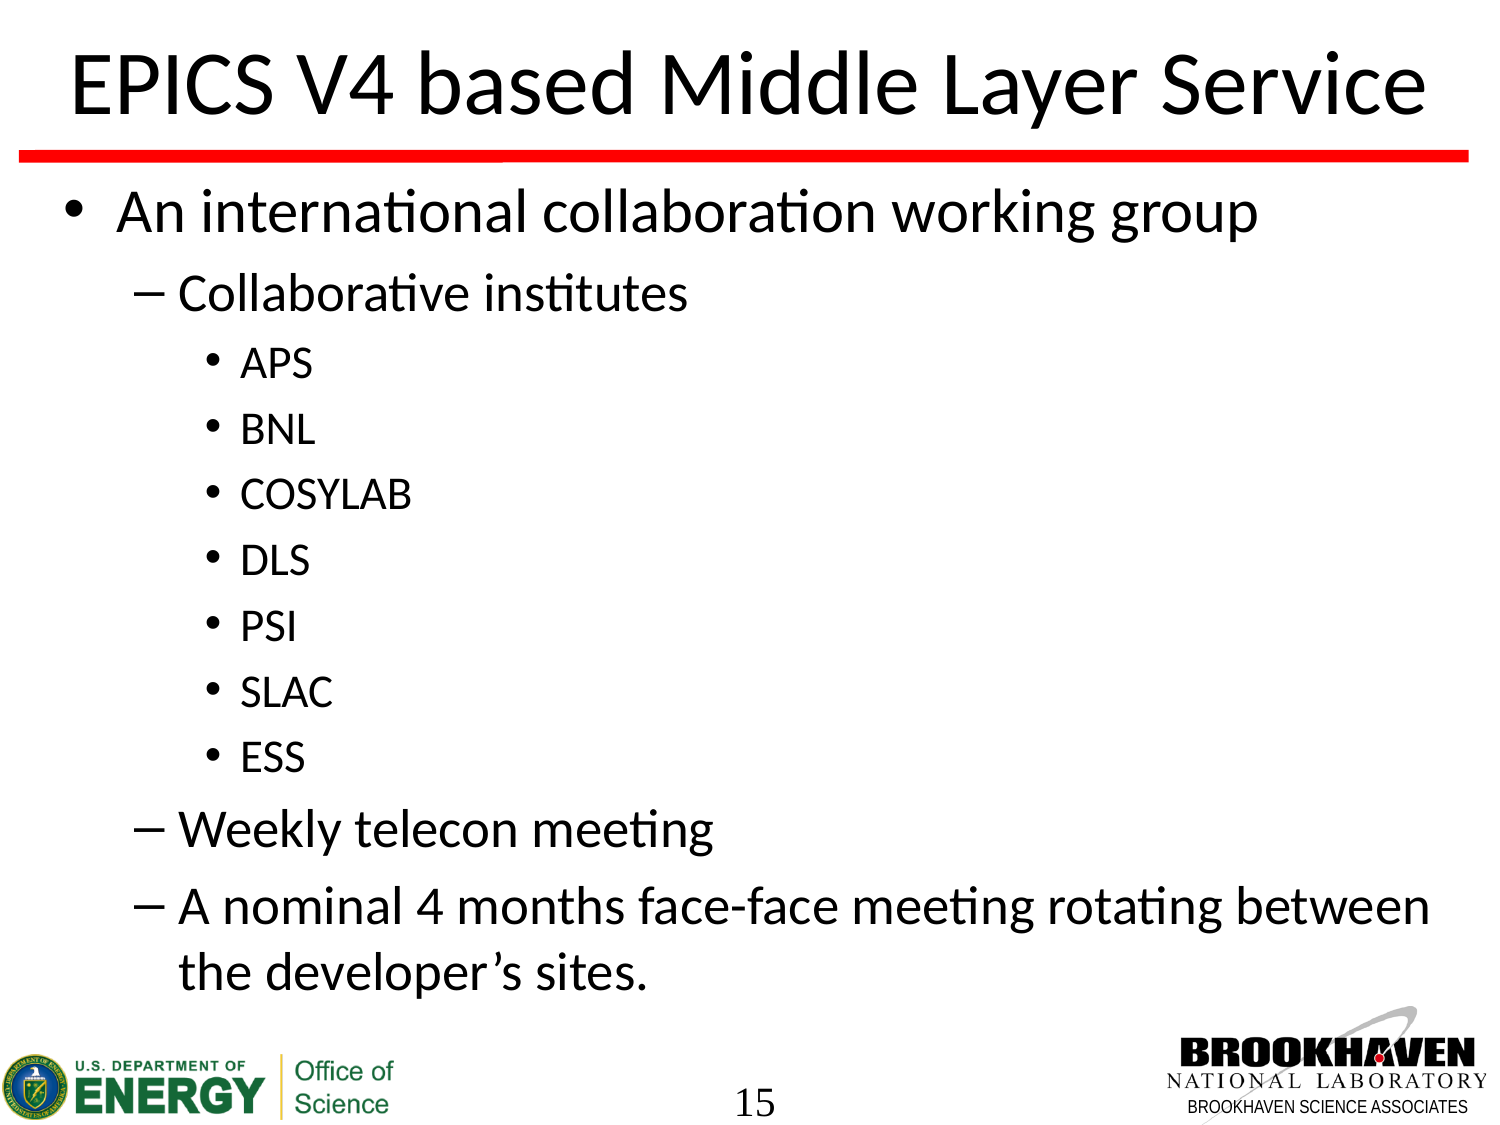

# EPICS V4 based Middle Layer Service
An international collaboration working group
Collaborative institutes
APS
BNL
COSYLAB
DLS
PSI
SLAC
ESS
Weekly telecon meeting
A nominal 4 months face-face meeting rotating between the developer’s sites.